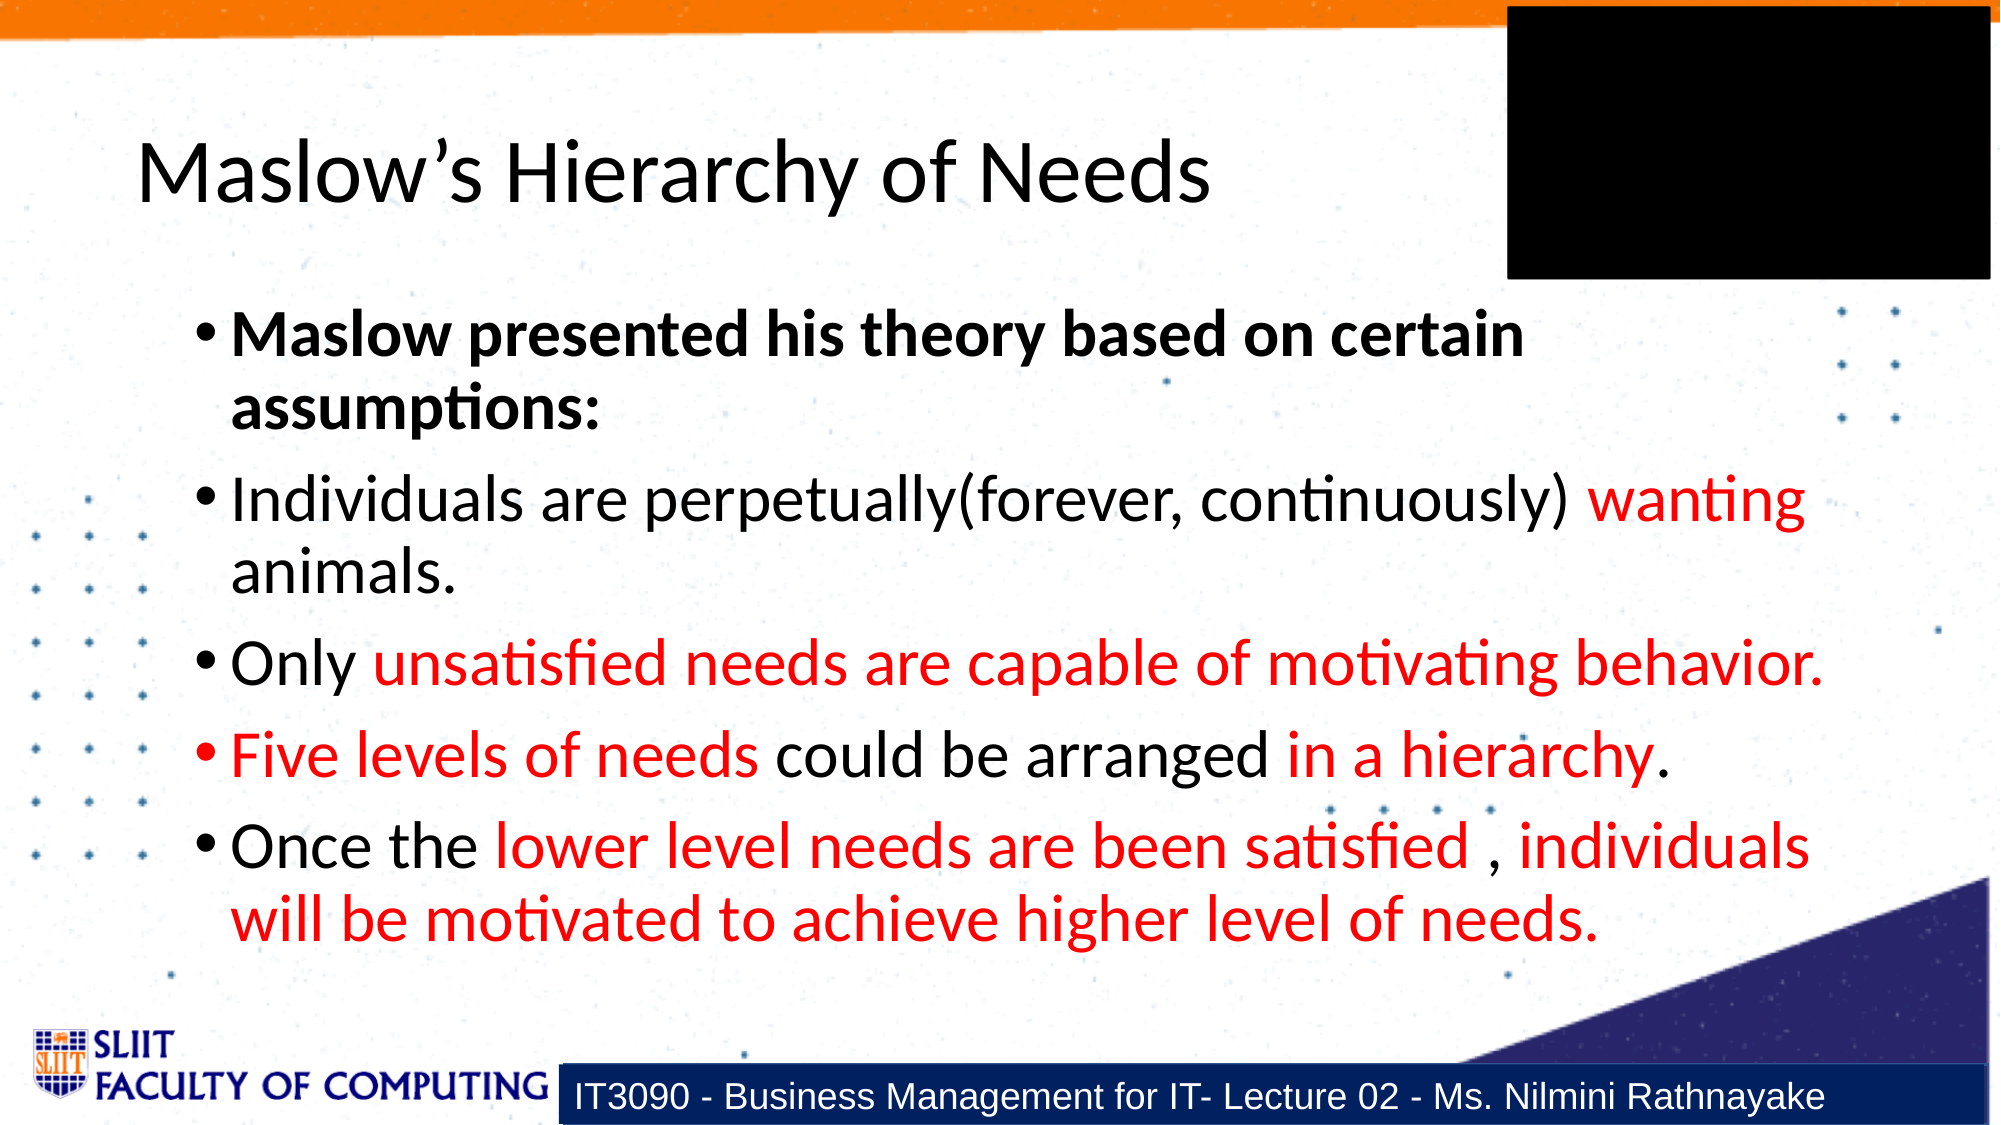

Maslow’s Hierarchy of Needs
Maslow presented his theory based on certain assumptions:
Individuals are perpetually(forever, continuously) wanting animals.
Only unsatisfied needs are capable of motivating behavior.
Five levels of needs could be arranged in a hierarchy.
Once the lower level needs are been satisfied , individuals will be motivated to achieve higher level of needs.

IT3090 - Business Management for IT- Lecture 02 - Ms. Nilmini Rathnayake